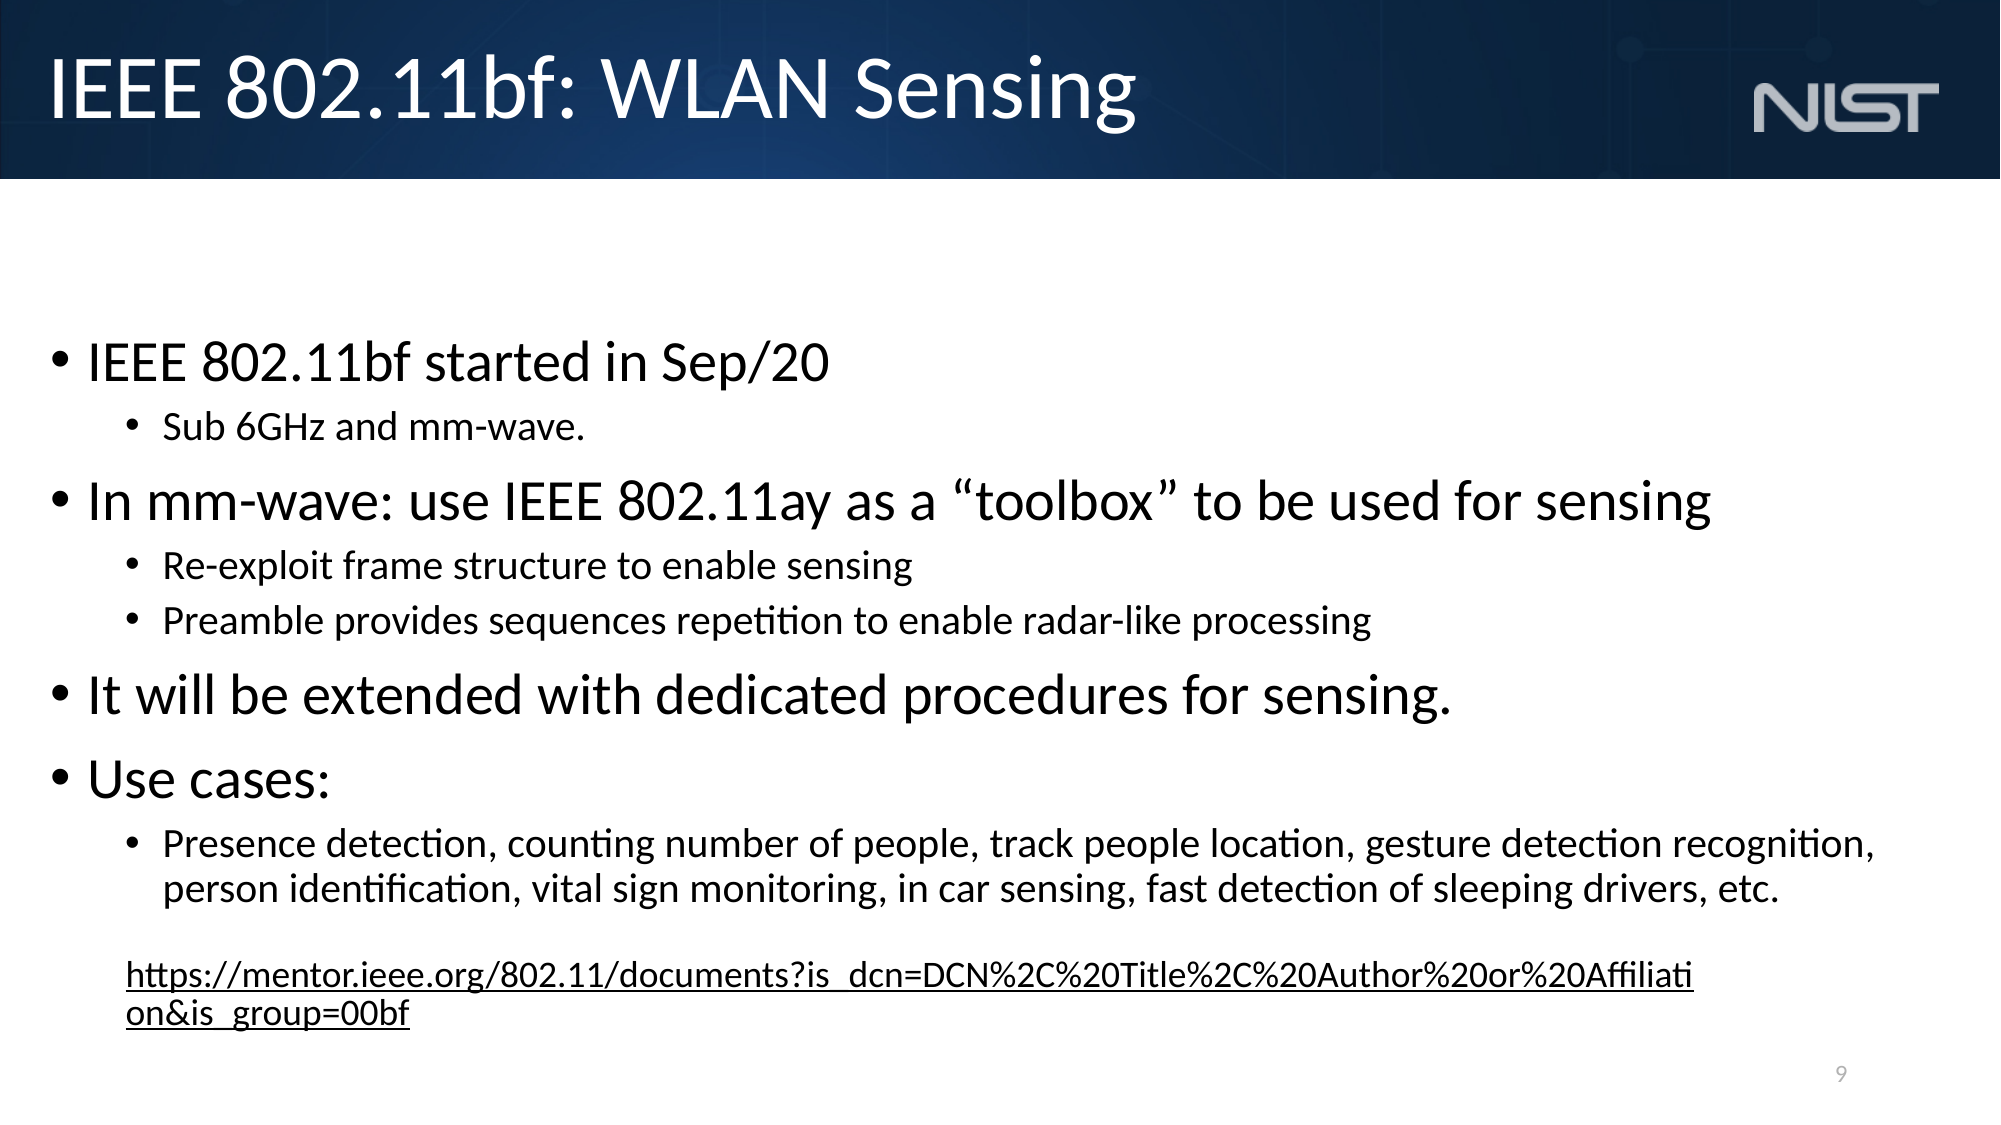

# IEEE 802.11bf: WLAN Sensing
IEEE 802.11bf started in Sep/20
Sub 6GHz and mm-wave.
In mm-wave: use IEEE 802.11ay as a “toolbox” to be used for sensing
Re-exploit frame structure to enable sensing
Preamble provides sequences repetition to enable radar-like processing
It will be extended with dedicated procedures for sensing.
Use cases:
Presence detection, counting number of people, track people location, gesture detection recognition, person identification, vital sign monitoring, in car sensing, fast detection of sleeping drivers, etc.
https://mentor.ieee.org/802.11/documents?is_dcn=DCN%2C%20Title%2C%20Author%20or%20Affiliation&is_group=00bf
9